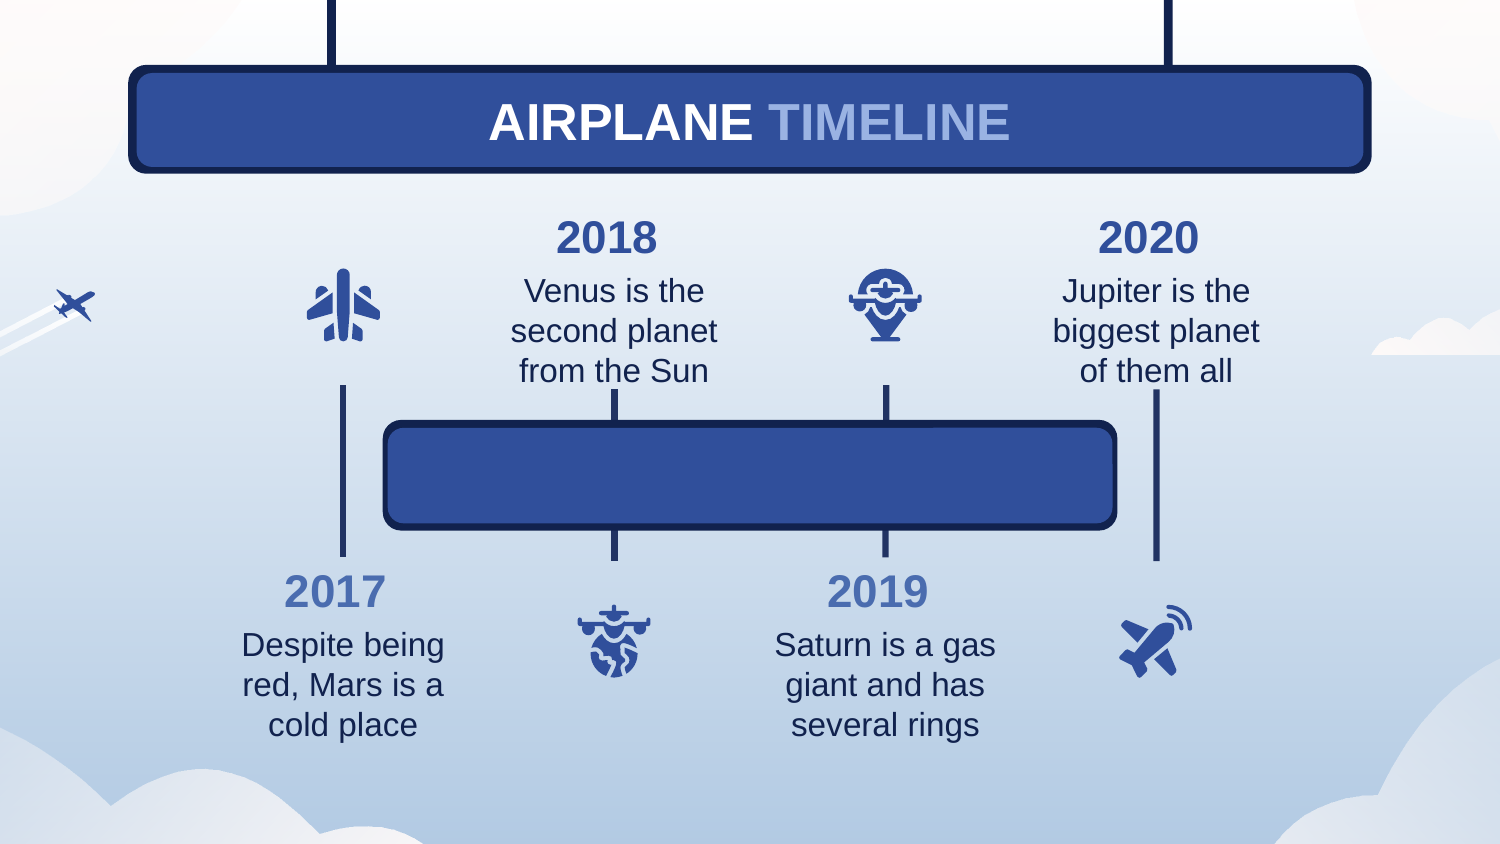

# AIRPLANE TIMELINE
2018
2020
Venus is the second planet from the Sun
Jupiter is the biggest planet of them all

2017
2019

Despite being red, Mars is a cold place
Saturn is a gas giant and has several rings